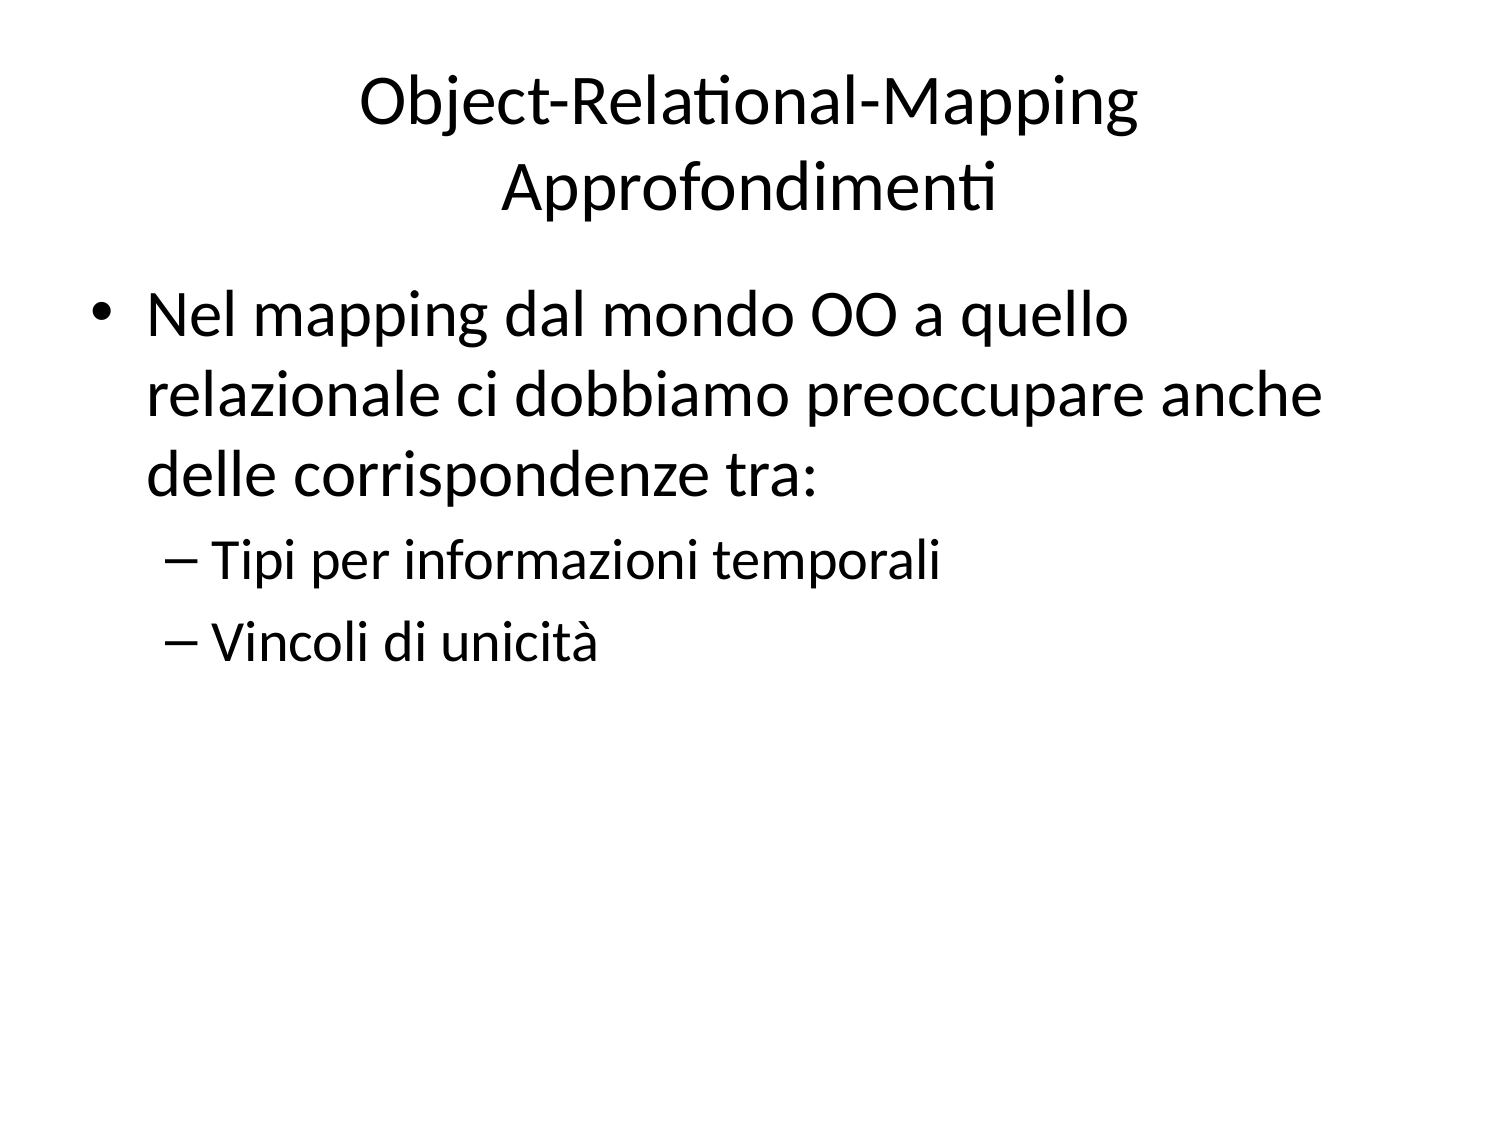

# Object-Relational-Mapping Approfondimenti
Nel mapping dal mondo OO a quello relazionale ci dobbiamo preoccupare anche delle corrispondenze tra:
Tipi per informazioni temporali
Vincoli di unicità